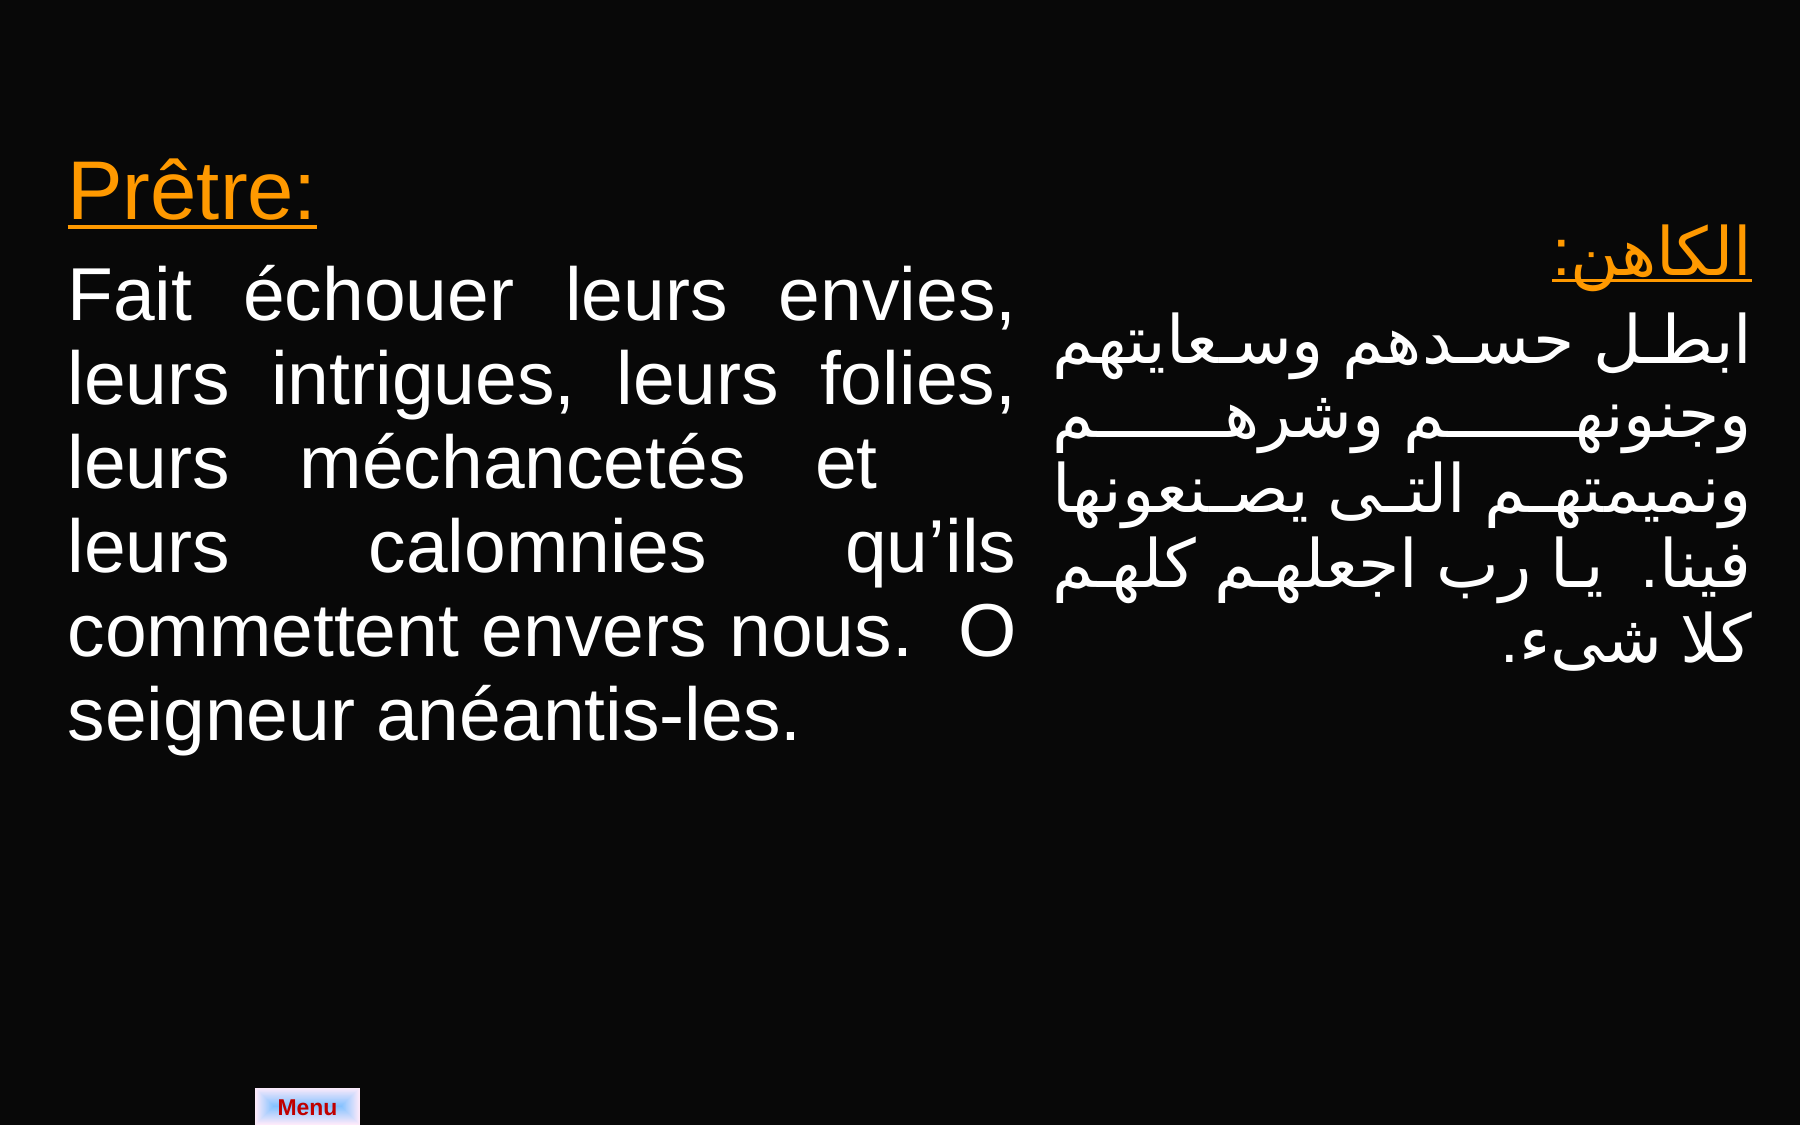

| Prêtre: Fait échouer leurs envies, leurs intrigues, leurs folies, leurs méchancetés et leurs calomnies qu’ils commettent envers nous. O seigneur anéantis-les. | الكاهن: ابطل حسدهم وسعايتهم وجنونهم وشرهم ونميمتهم التى يصنعونها فينا. يا رب اجعلهم كلهم كلا شىء. |
| --- | --- |

Menu